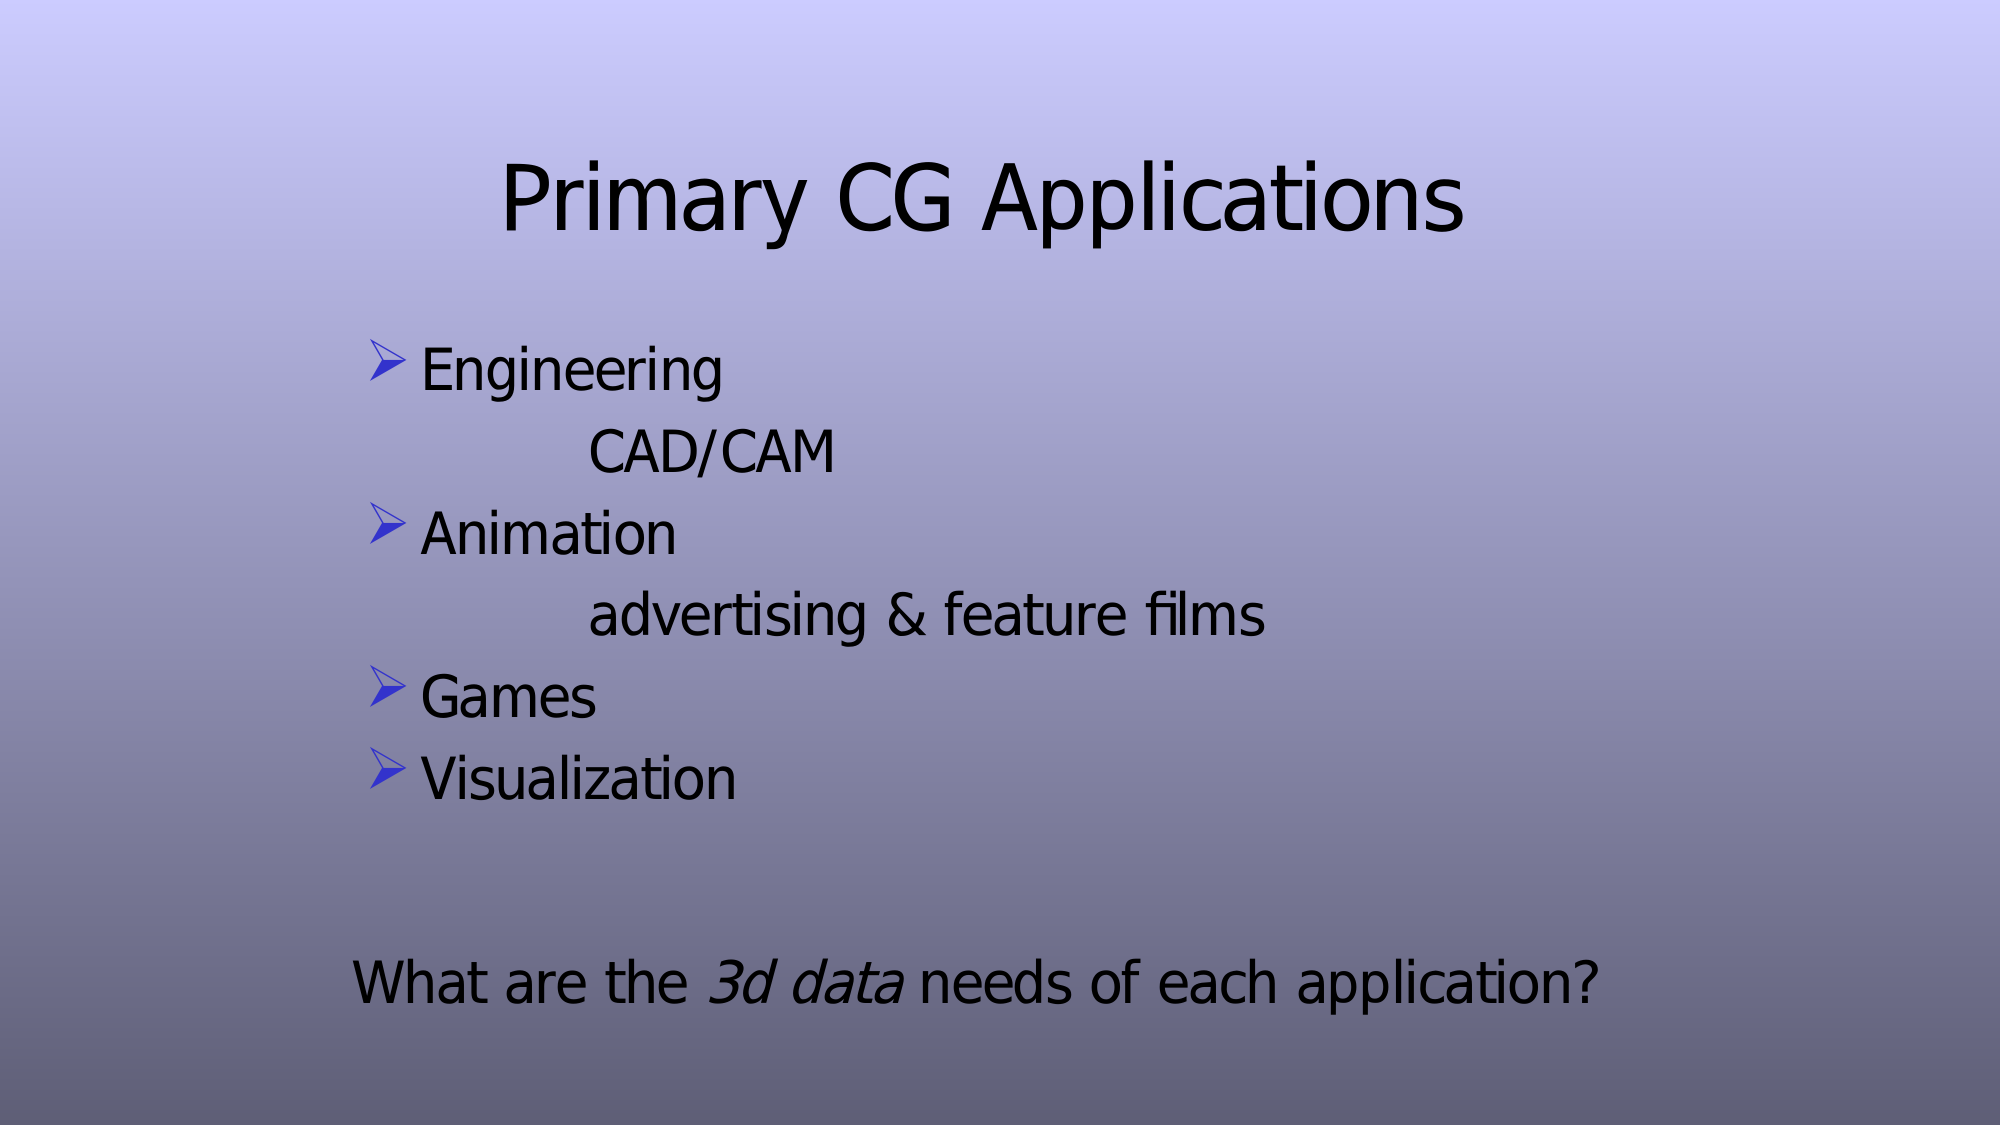

# Primary CG Applications
Engineering
		 CAD/CAM
Animation
		 advertising & feature films
Games
Visualization
What are the 3d data needs of each application?